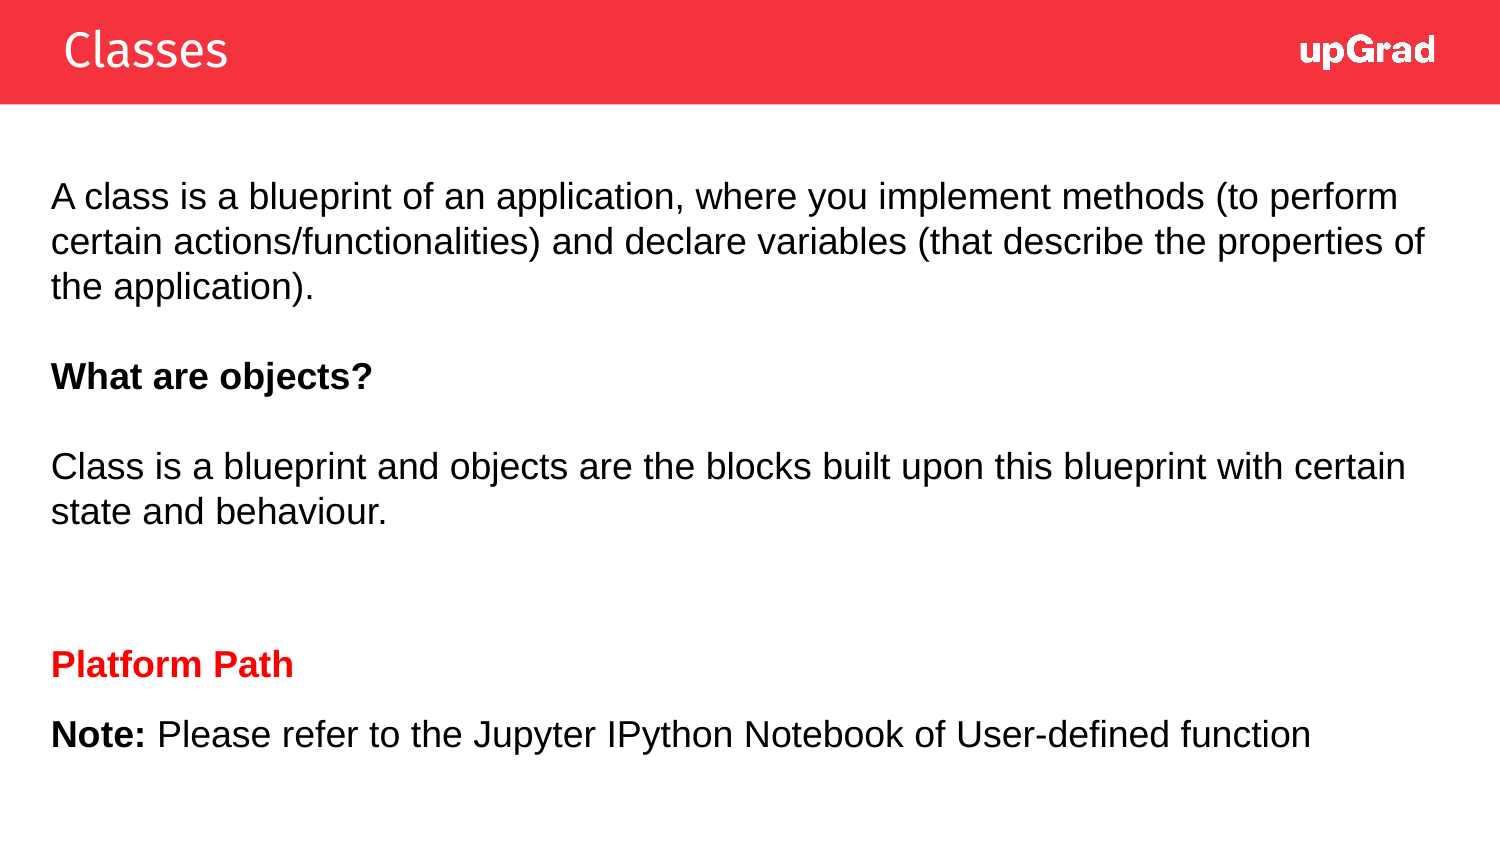

# Classes

A class is a blueprint of an application, where you implement methods (to perform certain actions/functionalities) and declare variables (that describe the properties of the application).

What are objects?

Class is a blueprint and objects are the blocks built upon this blueprint with certain state and behaviour.

Platform Path
Note: Please refer to the Jupyter IPython Notebook of User-defined function